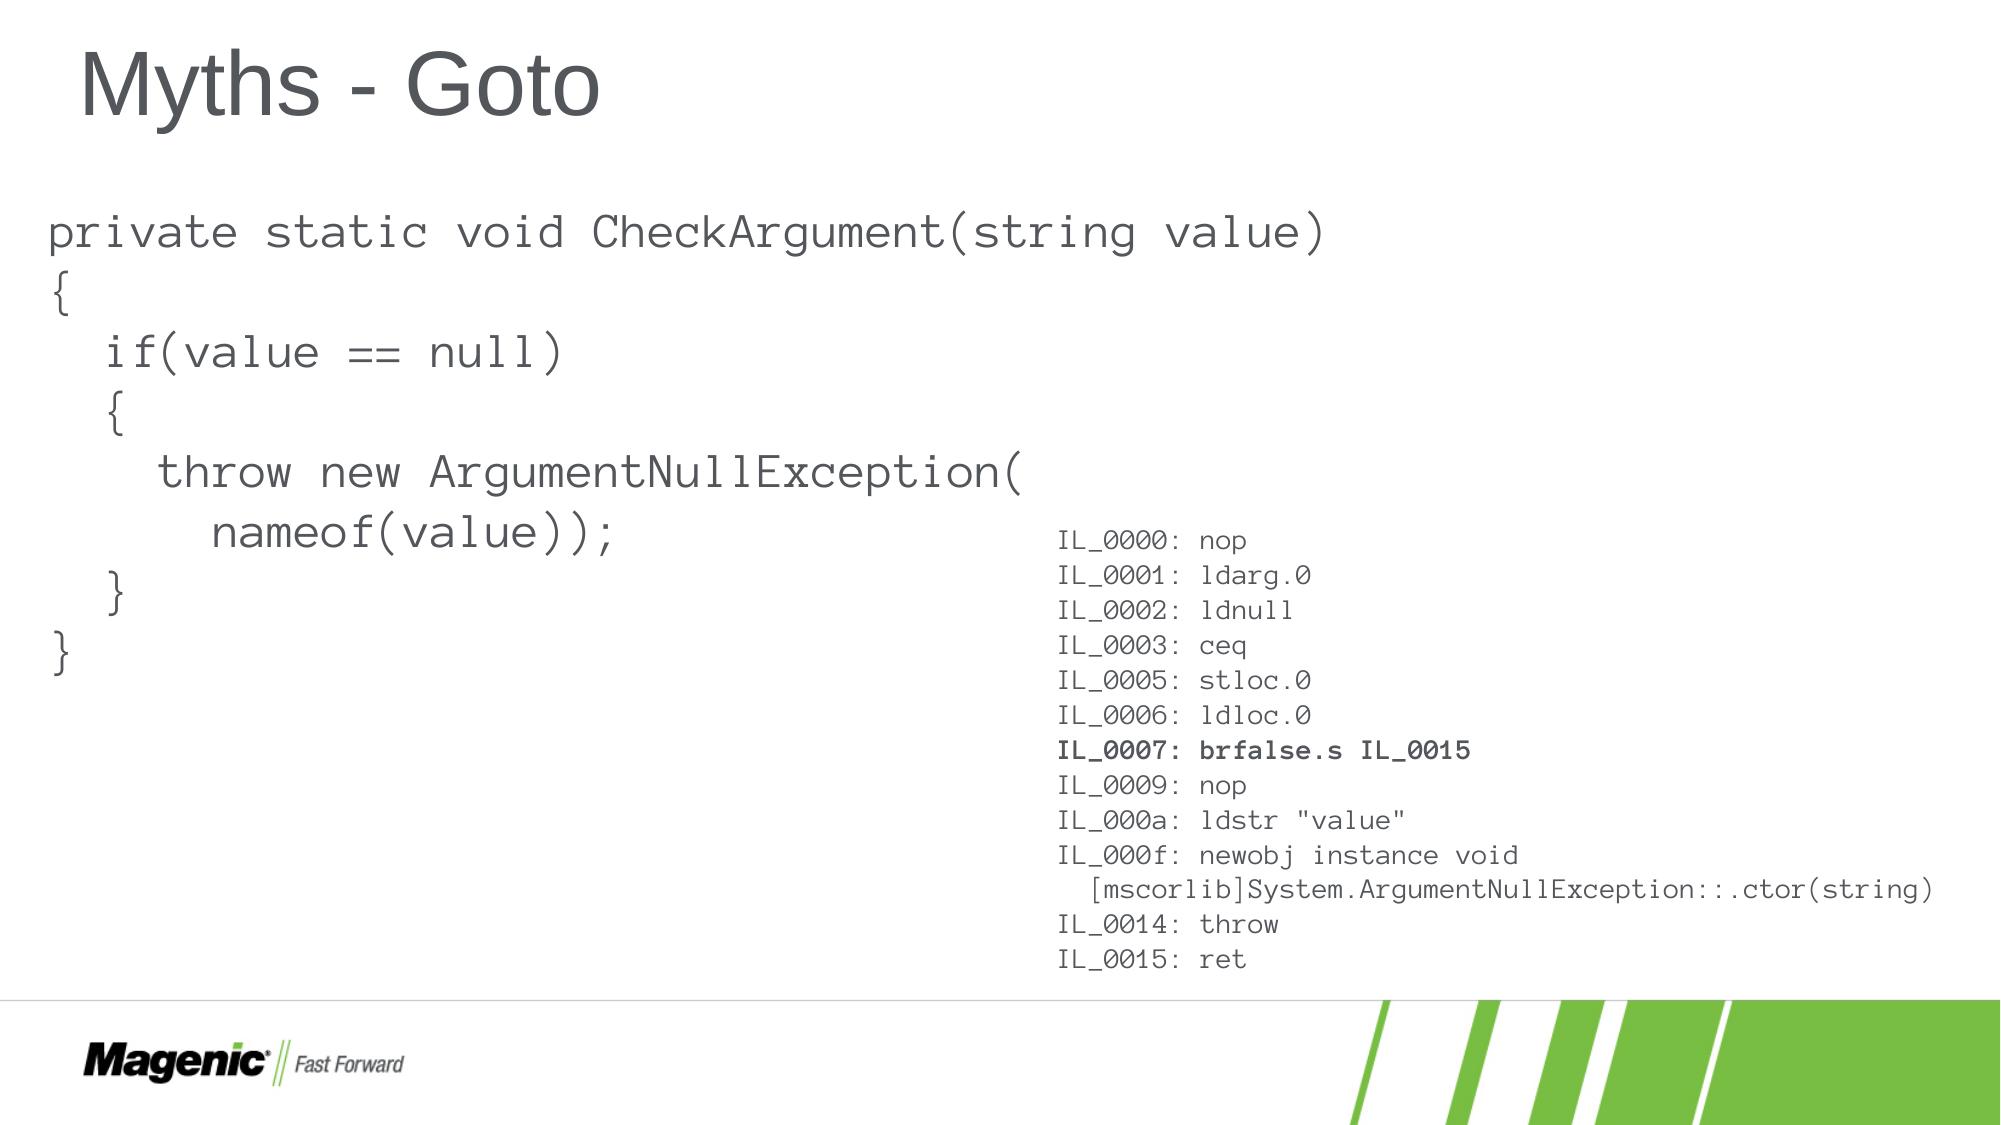

# Myths - Goto
private static void CheckArgument(string value)
{
  if(value == null)
  {
    throw new ArgumentNullException(
      nameof(value));
  }
}
IL_0000: nop
IL_0001: ldarg.0
IL_0002: ldnull
IL_0003: ceq
IL_0005: stloc.0
IL_0006: ldloc.0
IL_0007: brfalse.s IL_0015
IL_0009: nop
IL_000a: ldstr "value"
IL_000f: newobj instance void
  [mscorlib]System.ArgumentNullException::.ctor(string)
IL_0014: throw
IL_0015: ret